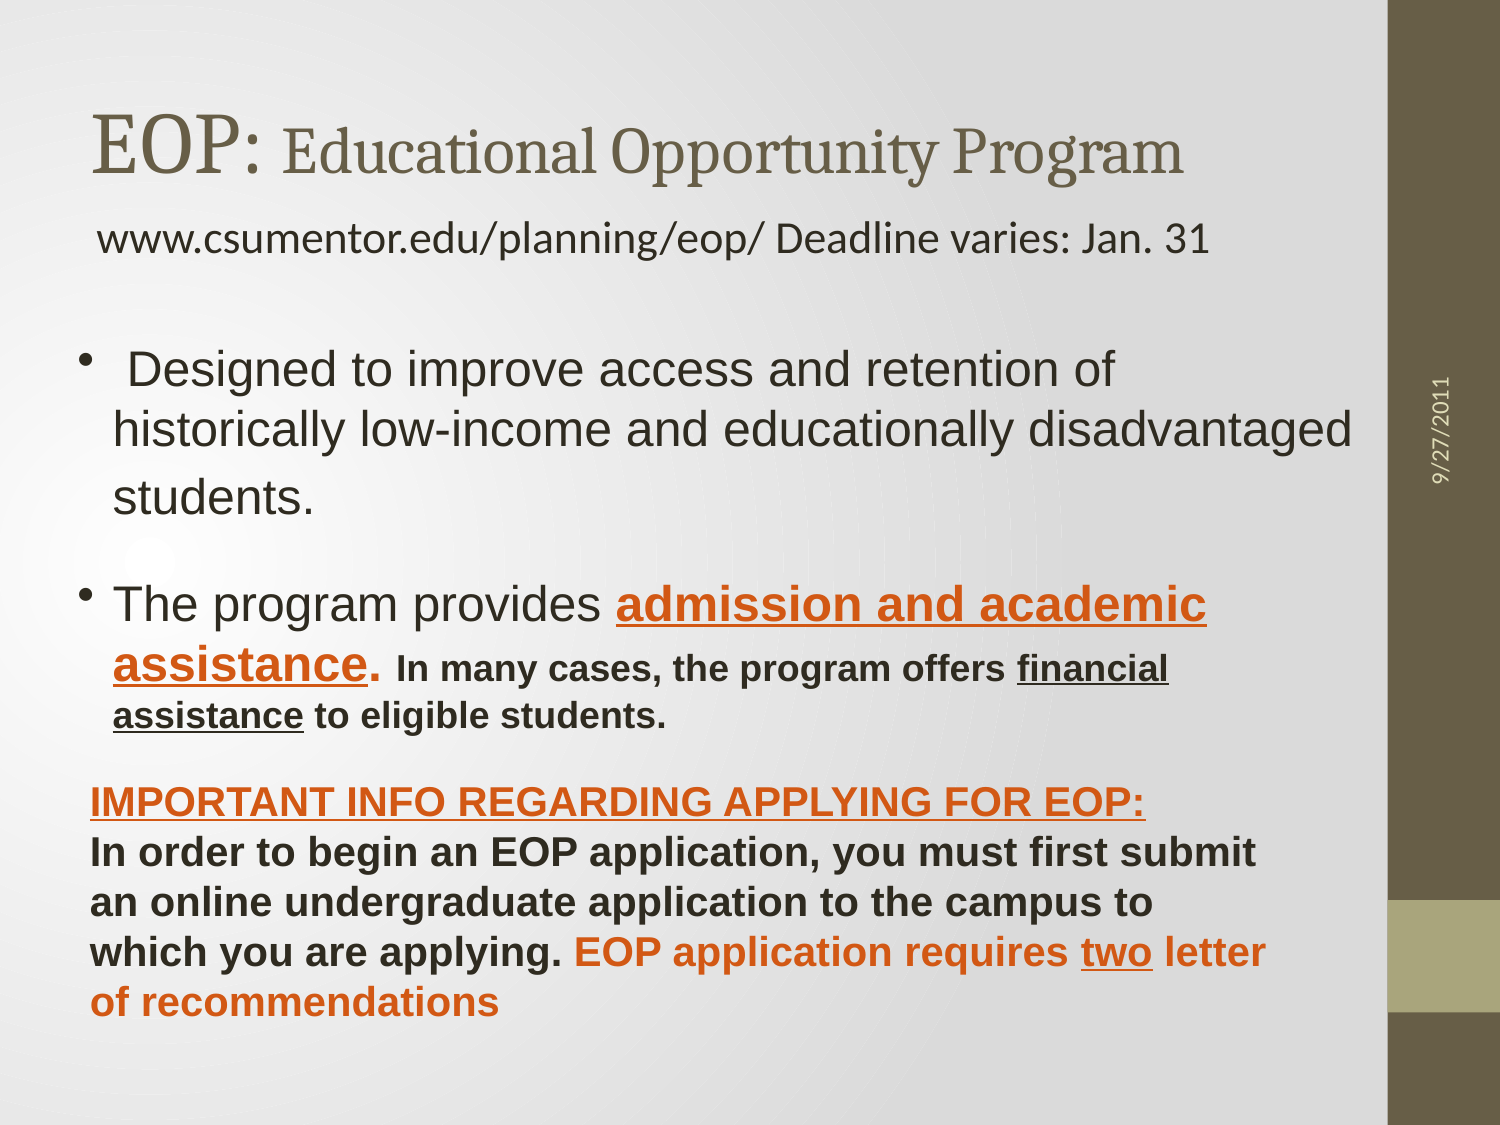

EOP: Educational Opportunity Program
www.csumentor.edu/planning/eop/ Deadline varies: Jan. 31
9/27/2011
 Designed to improve access and retention of historically low-income and educationally disadvantaged students.

The program provides admission and academic assistance. In many cases, the program offers financial assistance to eligible students.
IMPORTANT INFO REGARDING APPLYING FOR EOP:
In order to begin an EOP application, you must first submit an online undergraduate application to the campus to which you are applying. EOP application requires two letter of recommendations